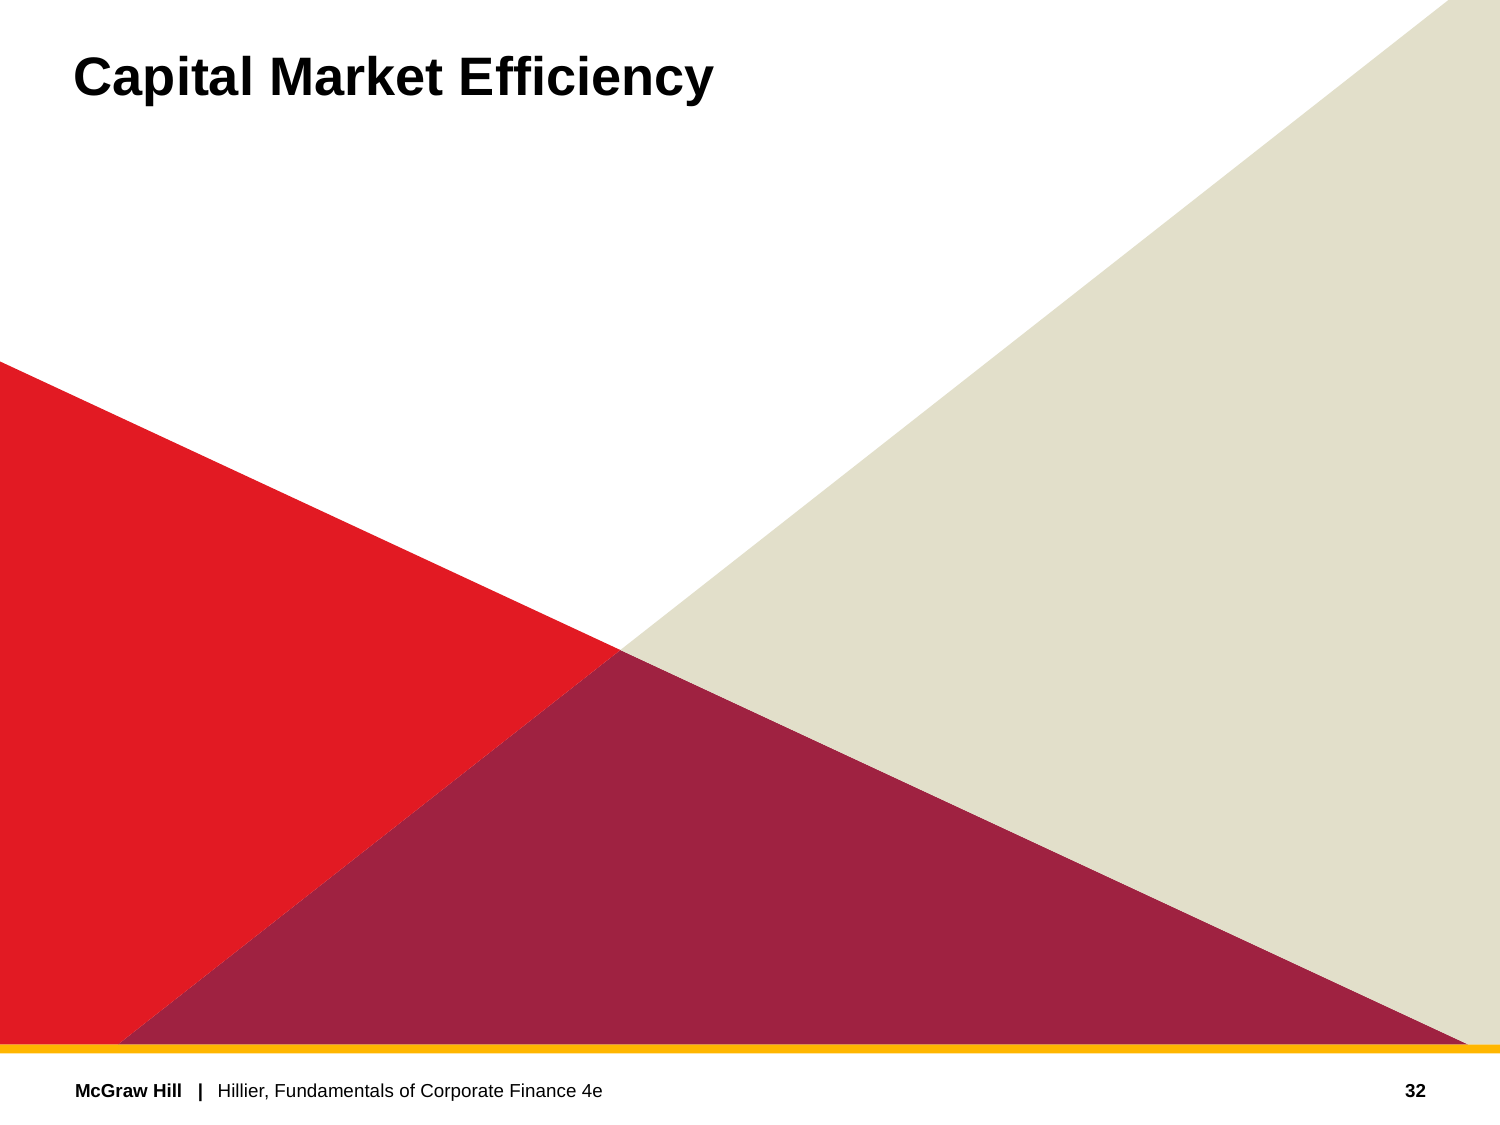

# Capital Market Efficiency
32
Hillier, Fundamentals of Corporate Finance 4e